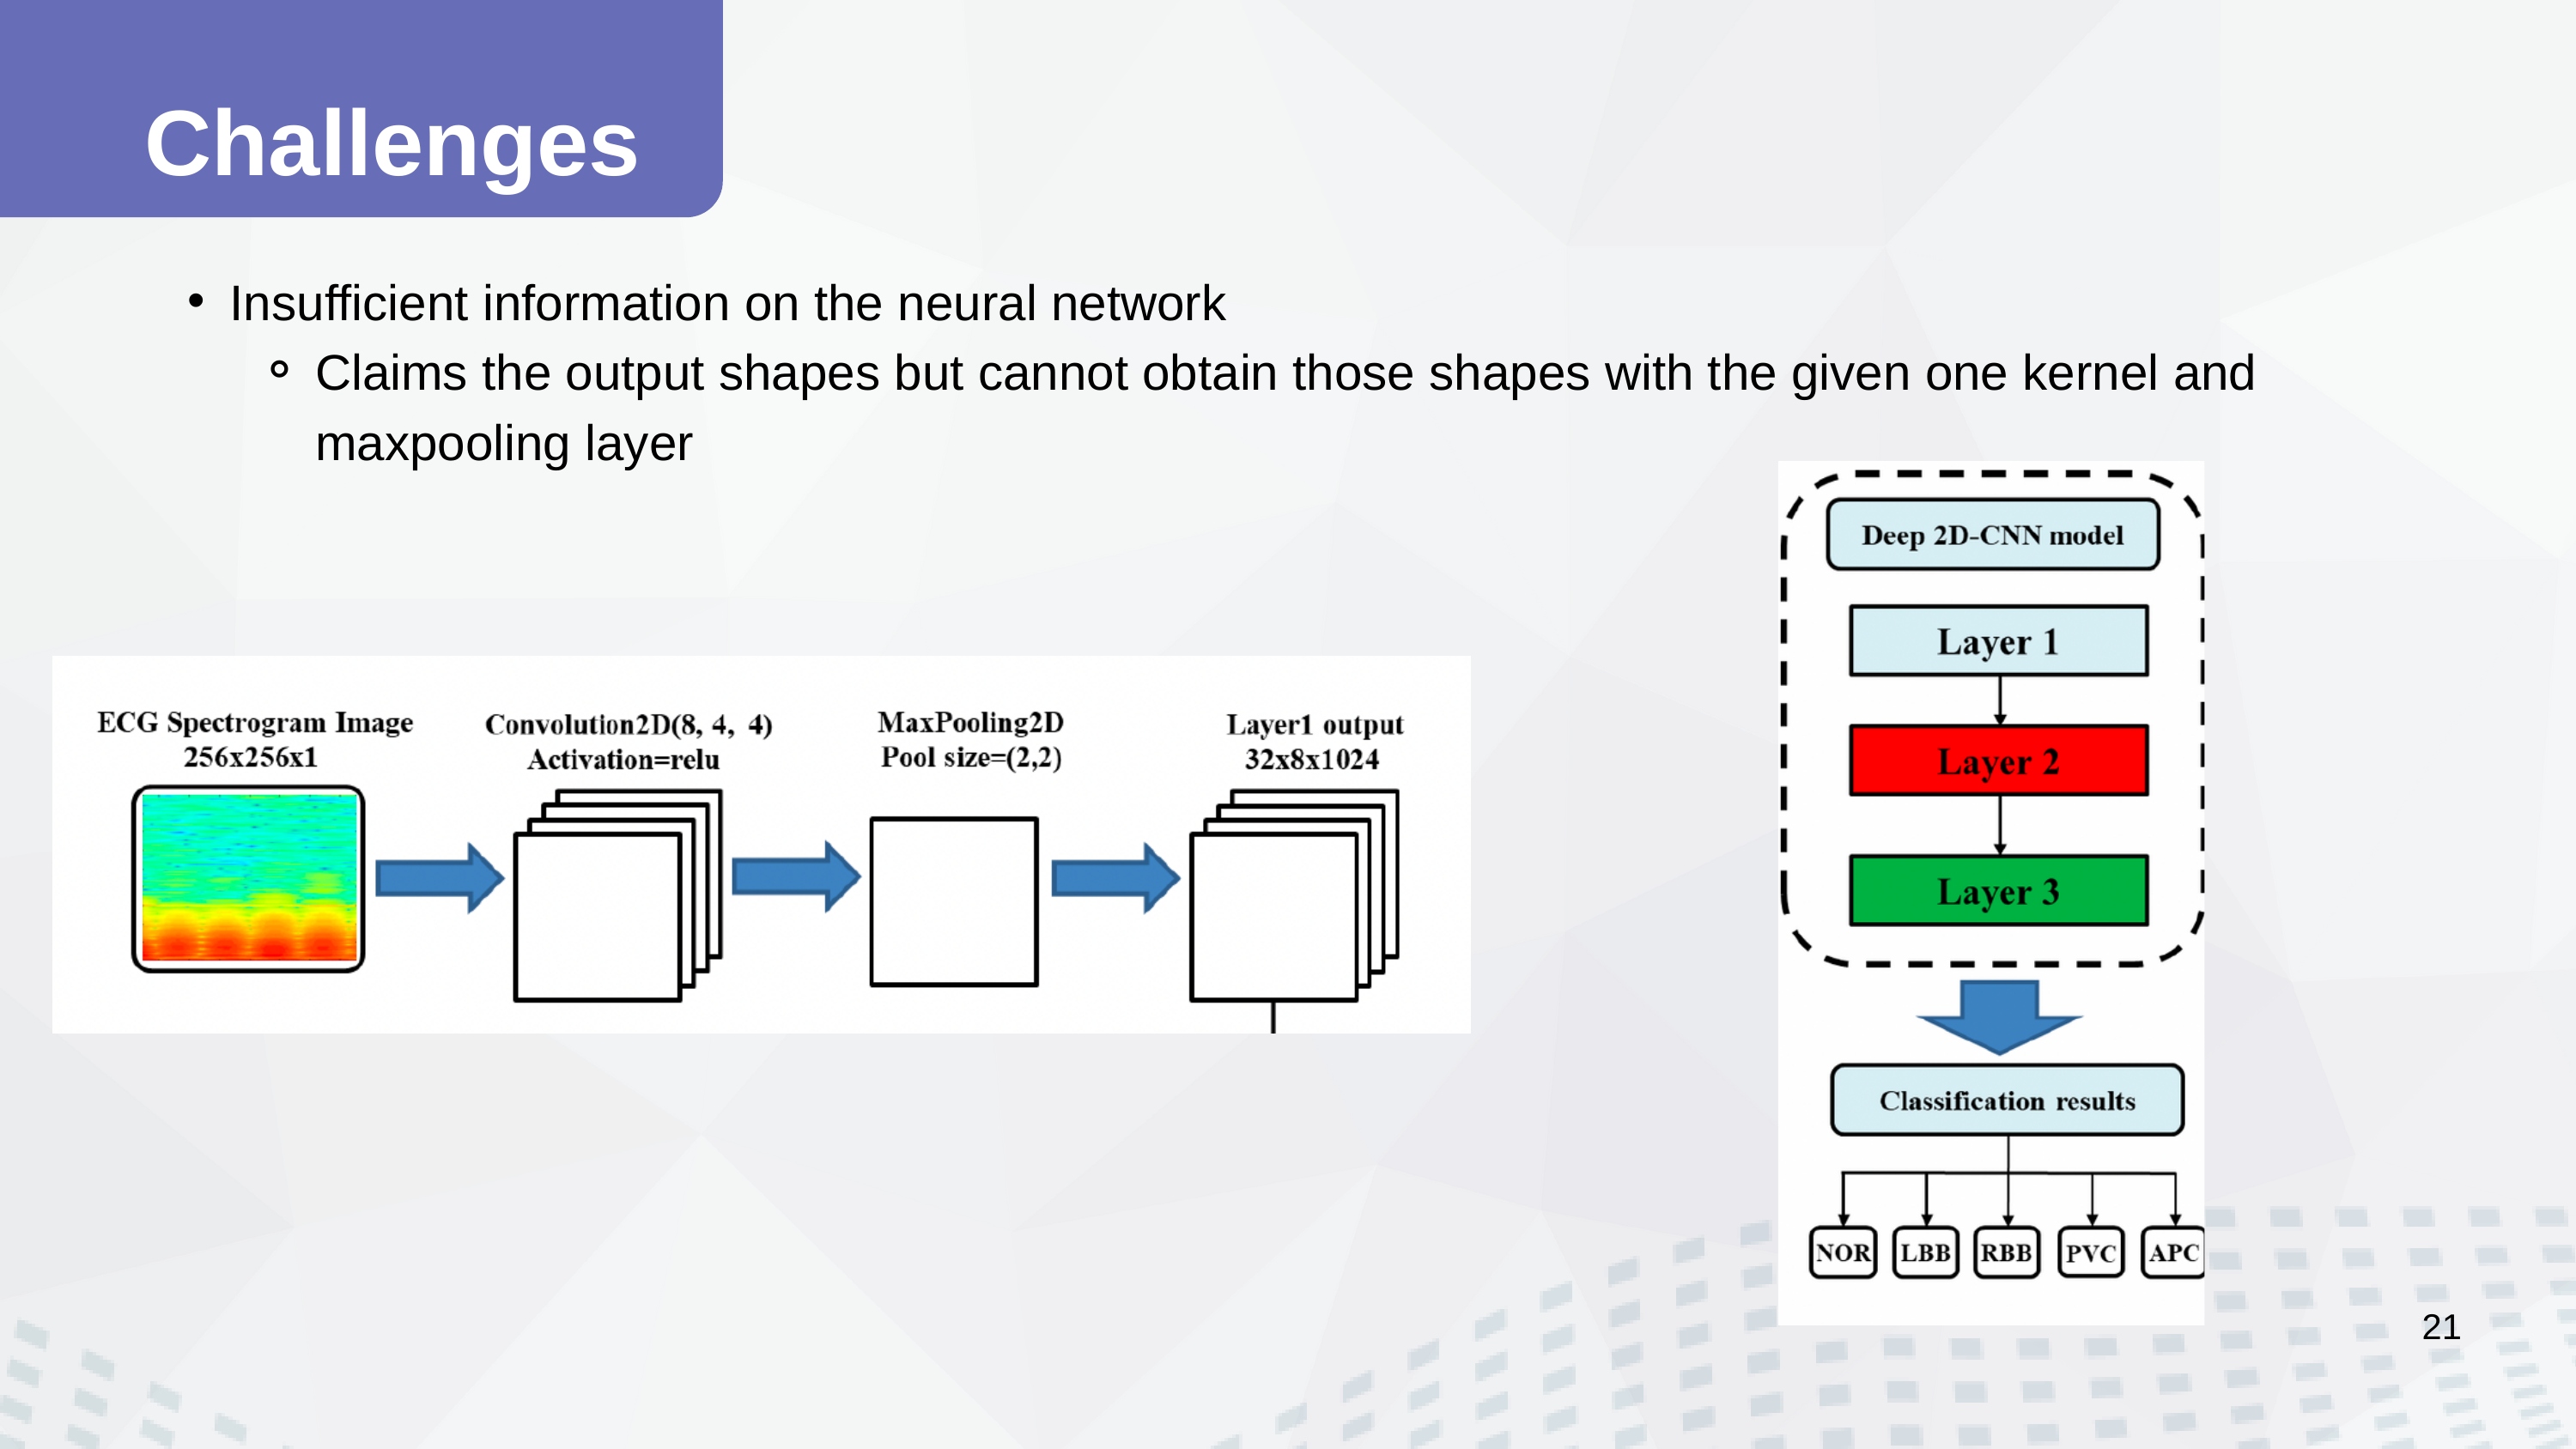

Challenges

Insufficient information on the neural network
Claims the output shapes but cannot obtain those shapes with the given one kernel and maxpooling layer

21